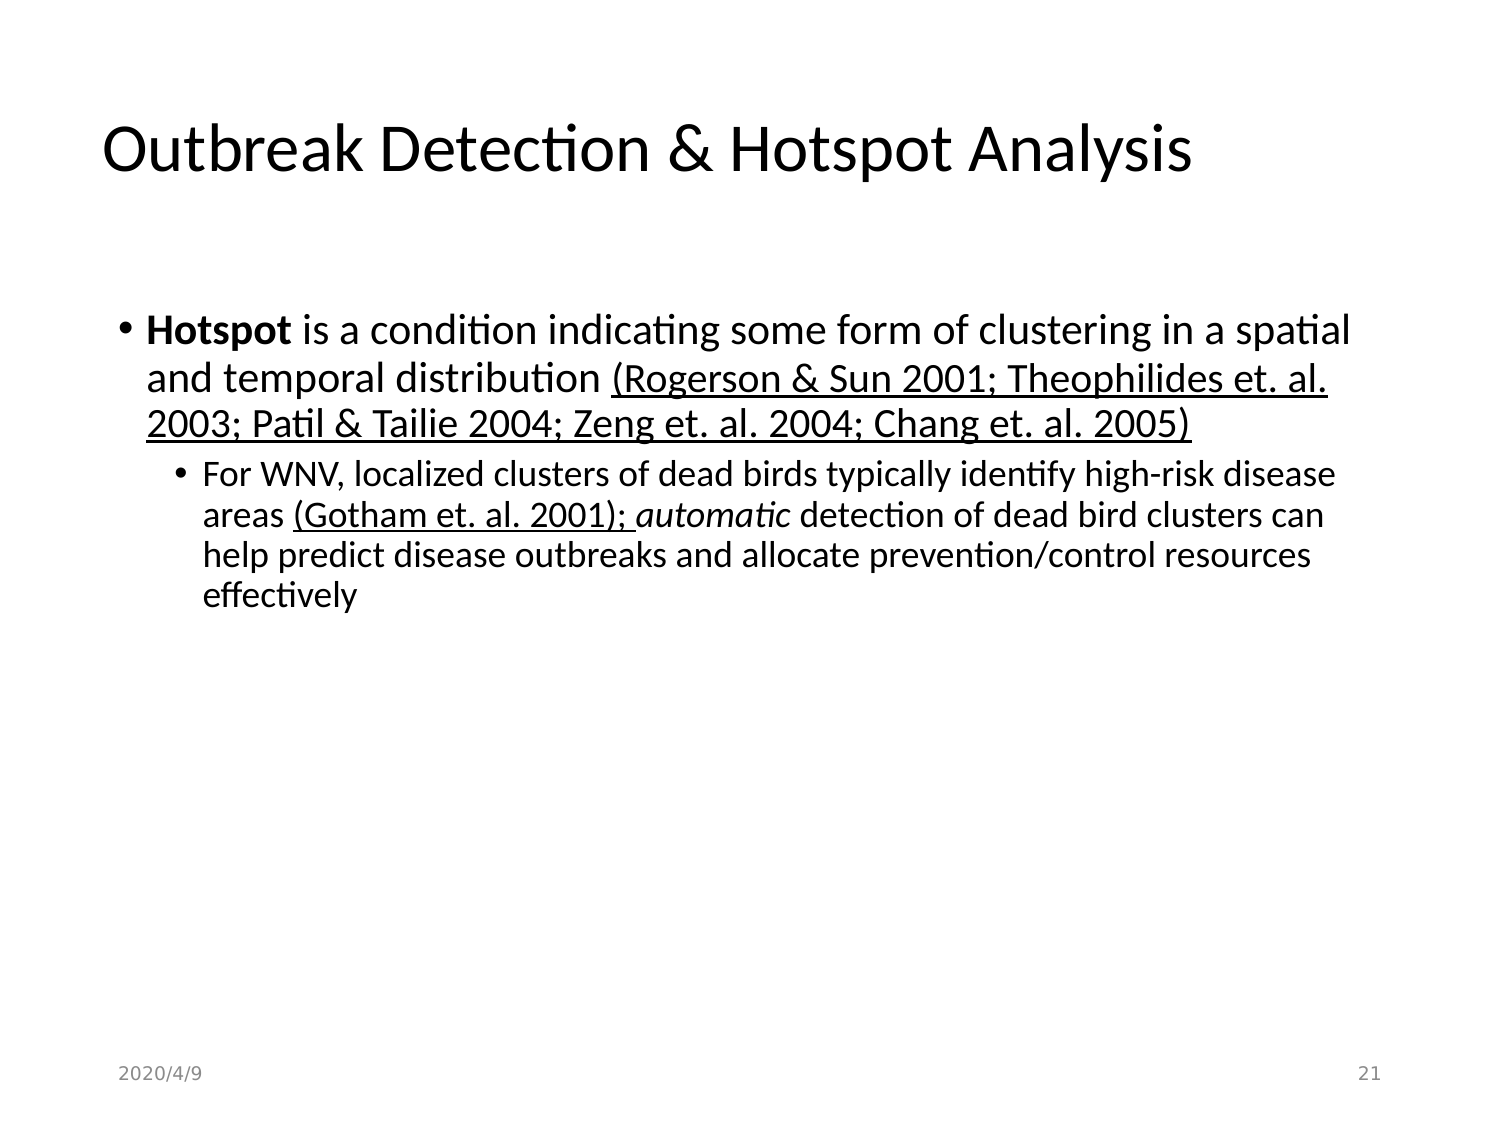

# Outbreak Detection & Hotspot Analysis
Hotspot is a condition indicating some form of clustering in a spatial and temporal distribution (Rogerson & Sun 2001; Theophilides et. al. 2003; Patil & Tailie 2004; Zeng et. al. 2004; Chang et. al. 2005)
For WNV, localized clusters of dead birds typically identify high-risk disease areas (Gotham et. al. 2001); automatic detection of dead bird clusters can help predict disease outbreaks and allocate prevention/control resources effectively
2020/4/9
21